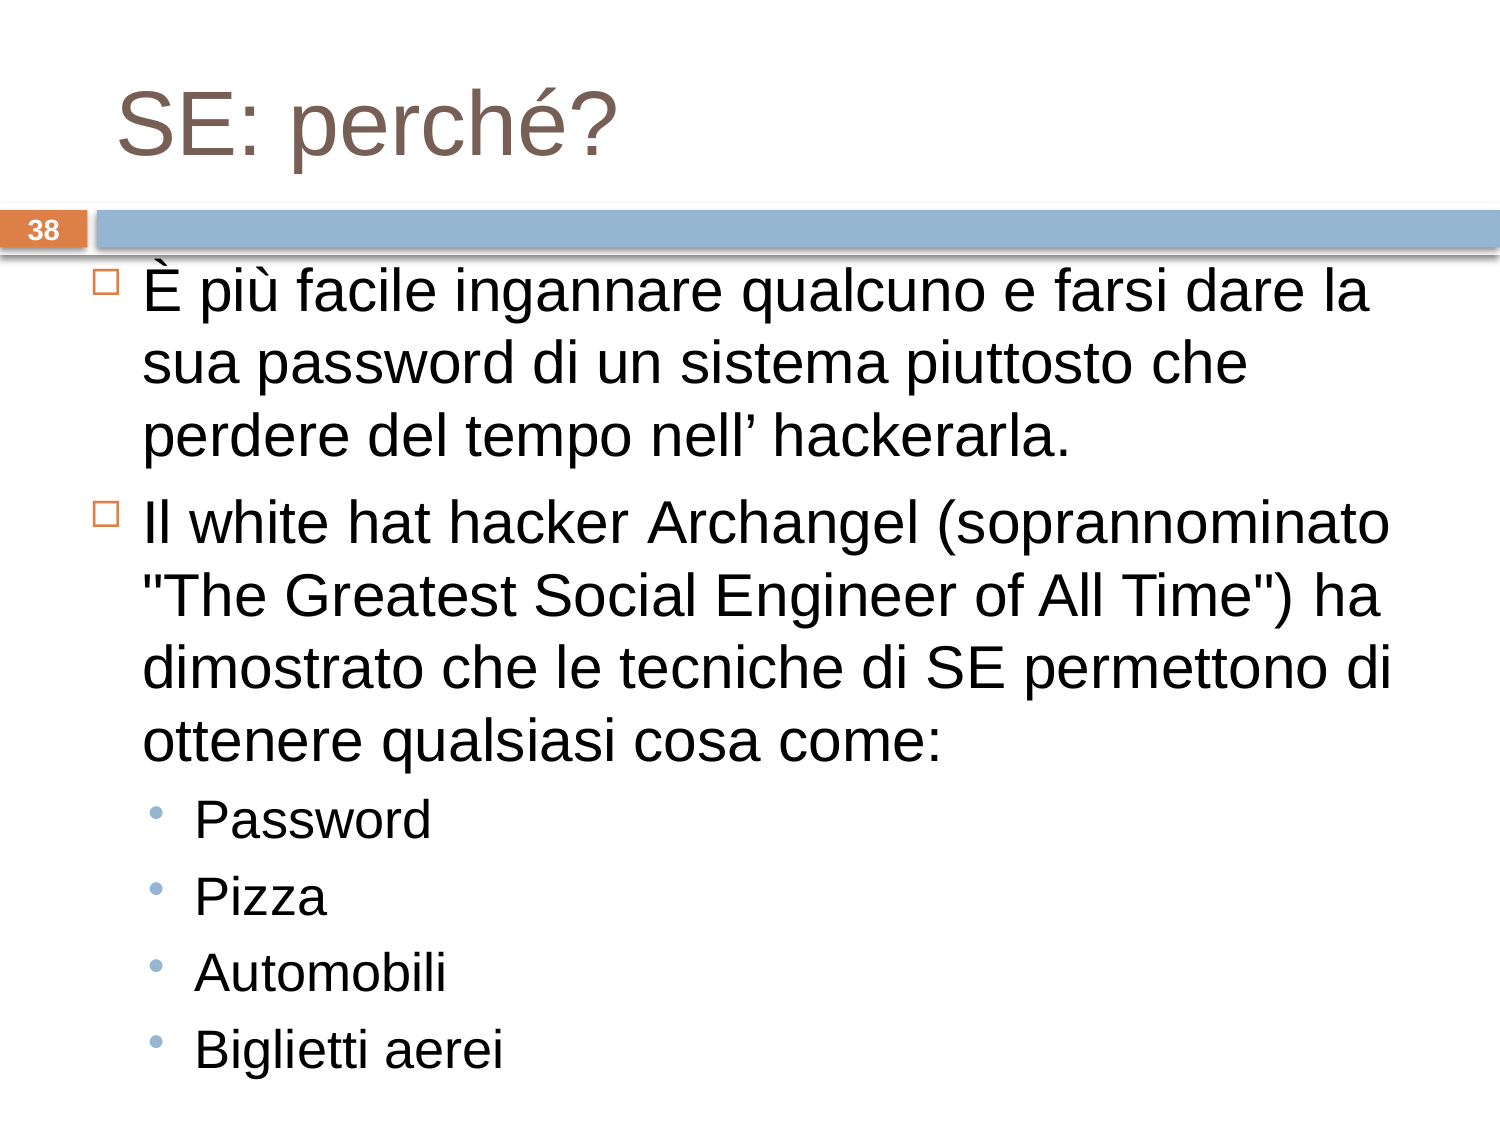

# SE: perché?
38
È più facile ingannare qualcuno e farsi dare la sua password di un sistema piuttosto che perdere del tempo nell’ hackerarla.
Il white hat hacker Archangel (soprannominato "The Greatest Social Engineer of All Time") ha dimostrato che le tecniche di SE permettono di ottenere qualsiasi cosa come:
Password
Pizza
Automobili
Biglietti aerei